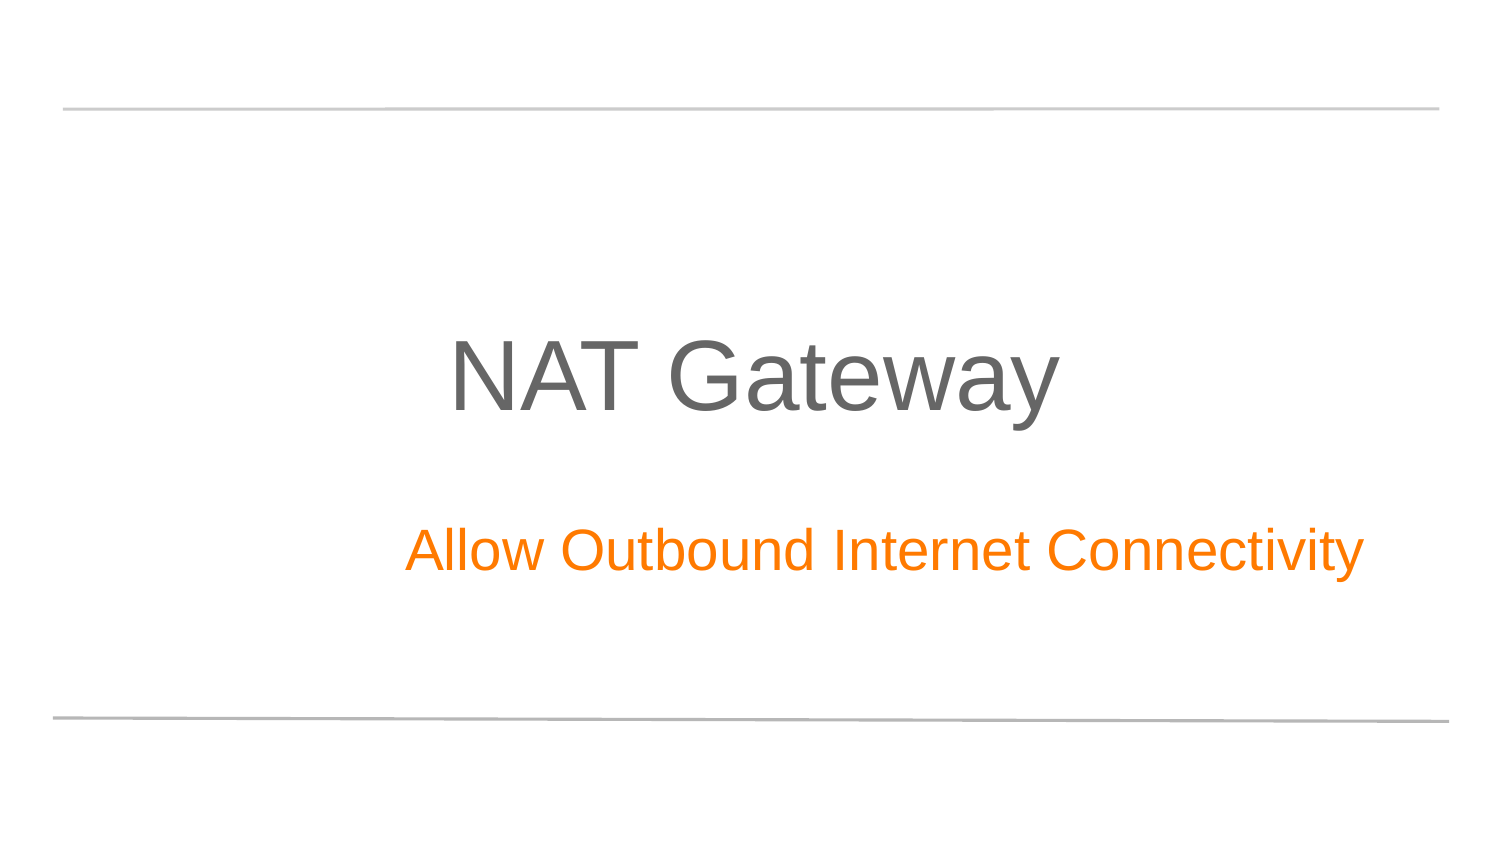

# NAT Gateway
                        Allow Outbound Internet Connectivity